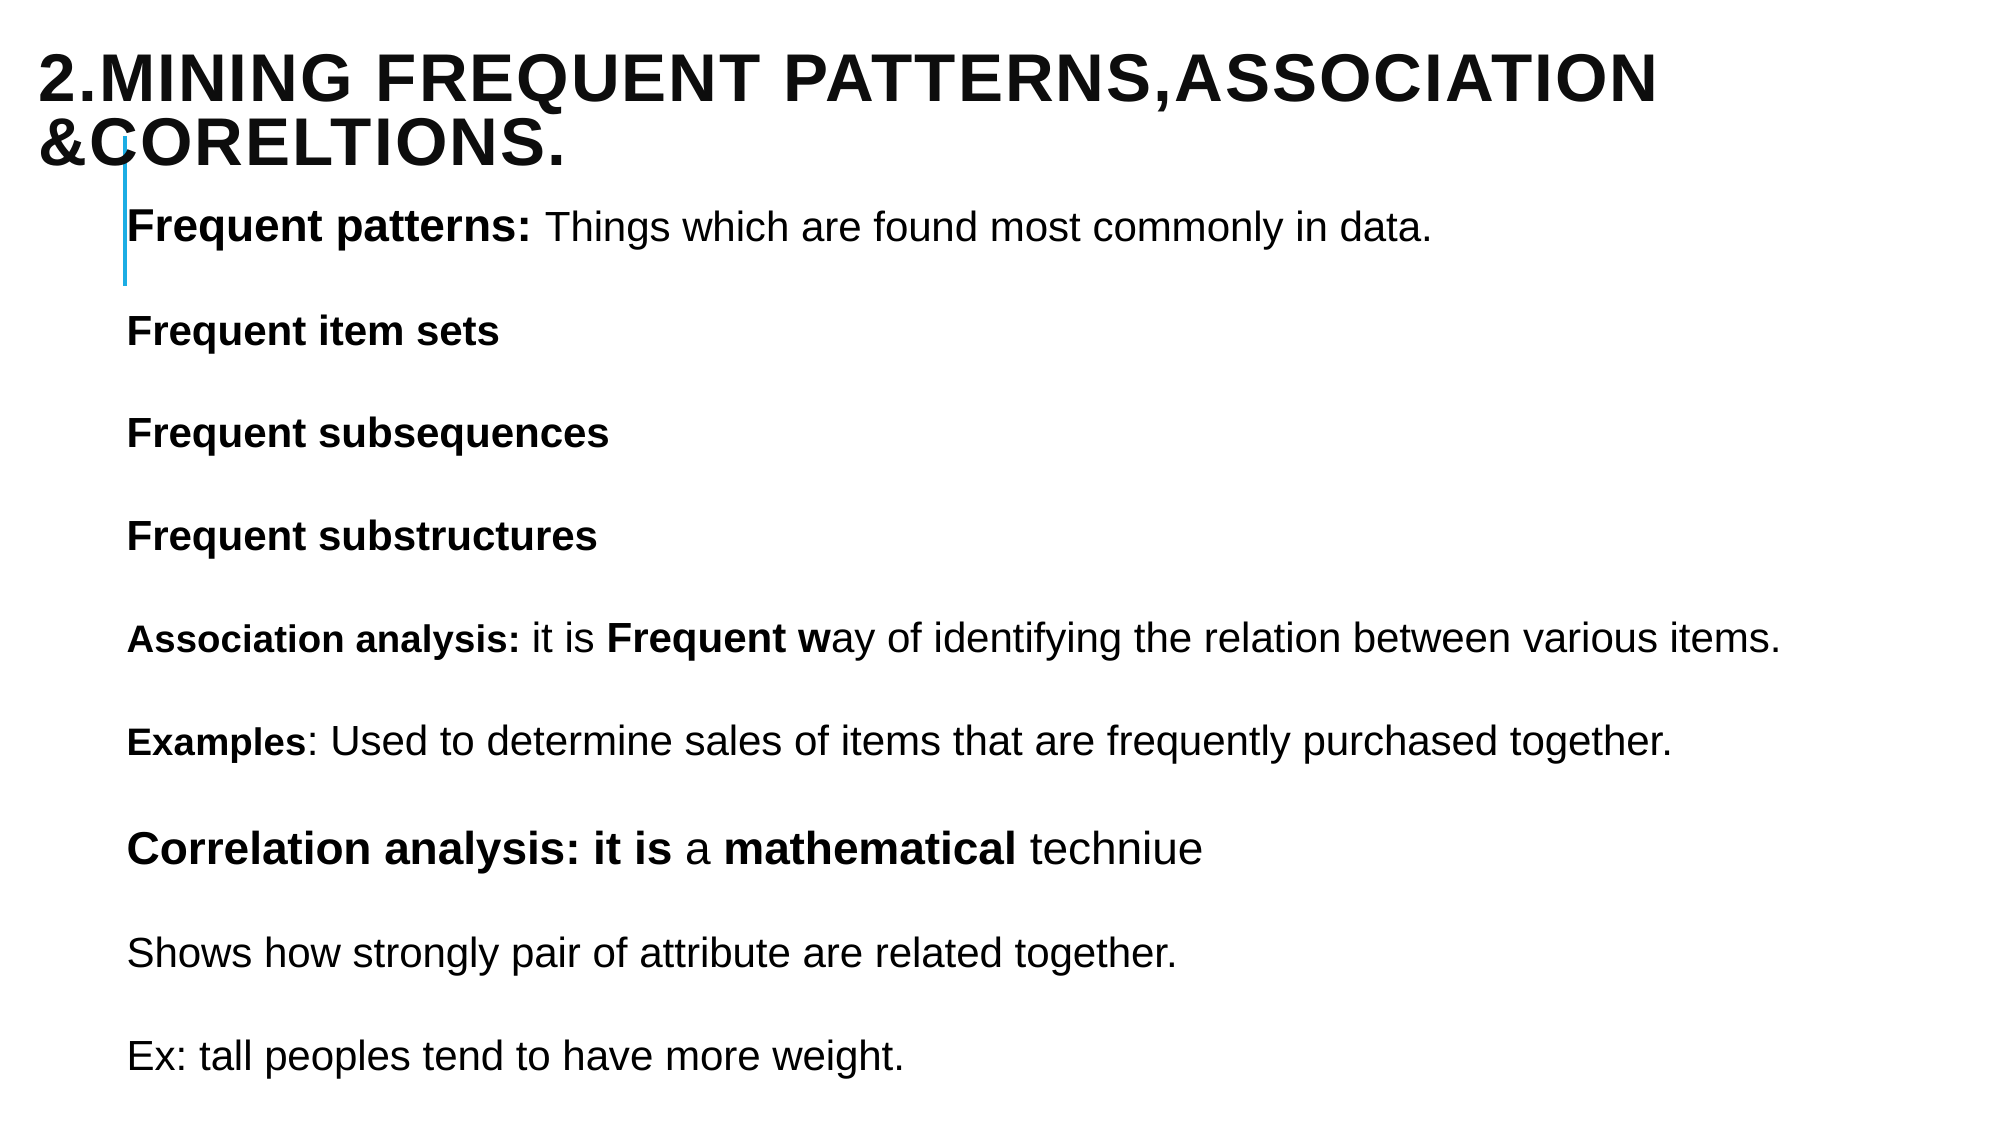

# 2.Mining frequent patterns,association &coreltions.
Frequent patterns: Things which are found most commonly in data.
Frequent item sets
Frequent subsequences
Frequent substructures
Association analysis: it is Frequent way of identifying the relation between various items.
Examples: Used to determine sales of items that are frequently purchased together.
Correlation analysis: it is a mathematical techniue
Shows how strongly pair of attribute are related together.
Ex: tall peoples tend to have more weight.